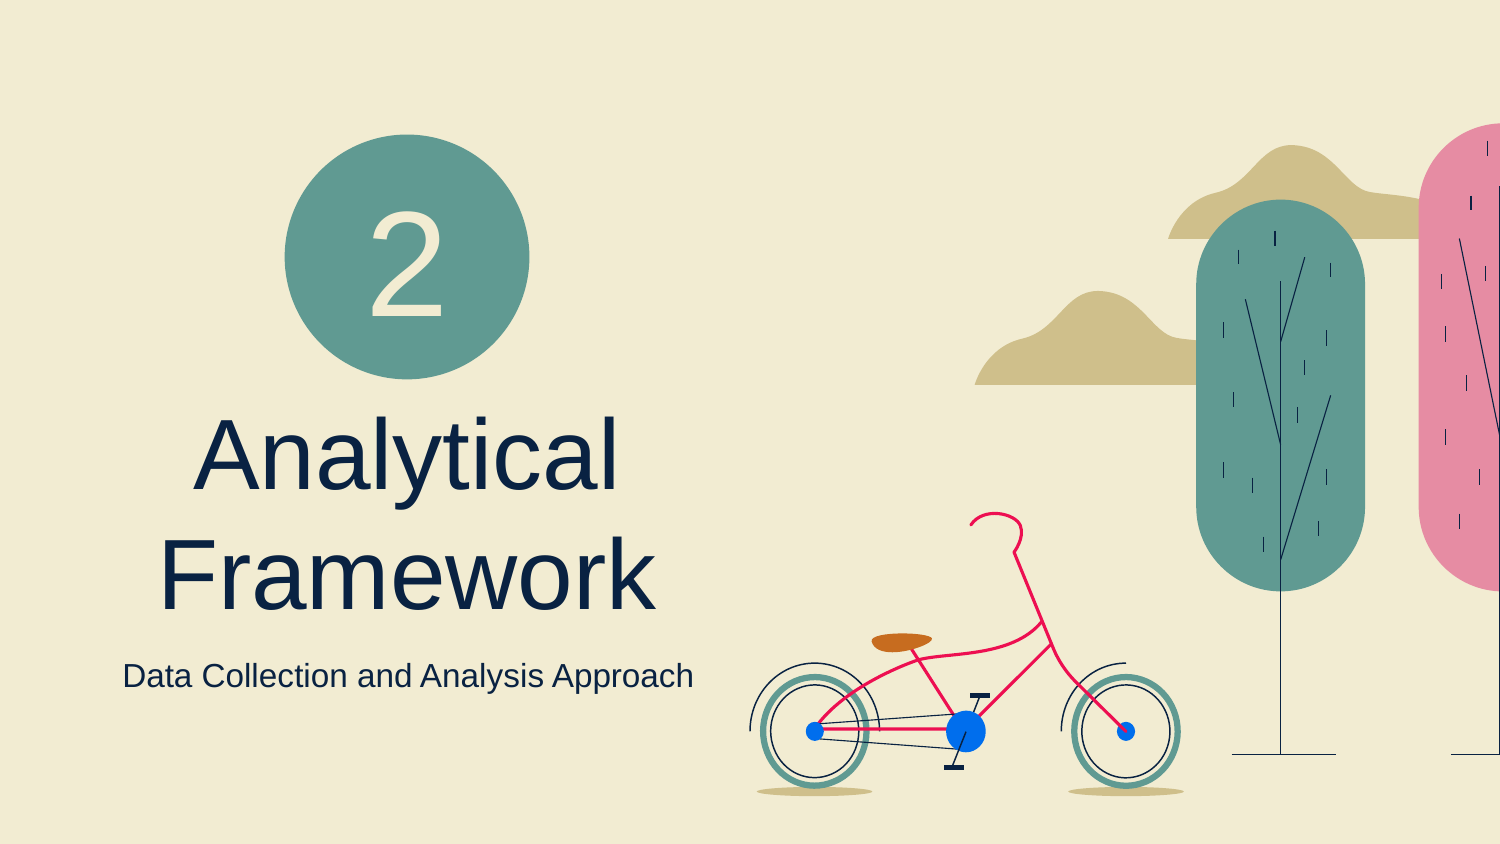

2
Analytical Framework

Data Collection and Analysis Approach